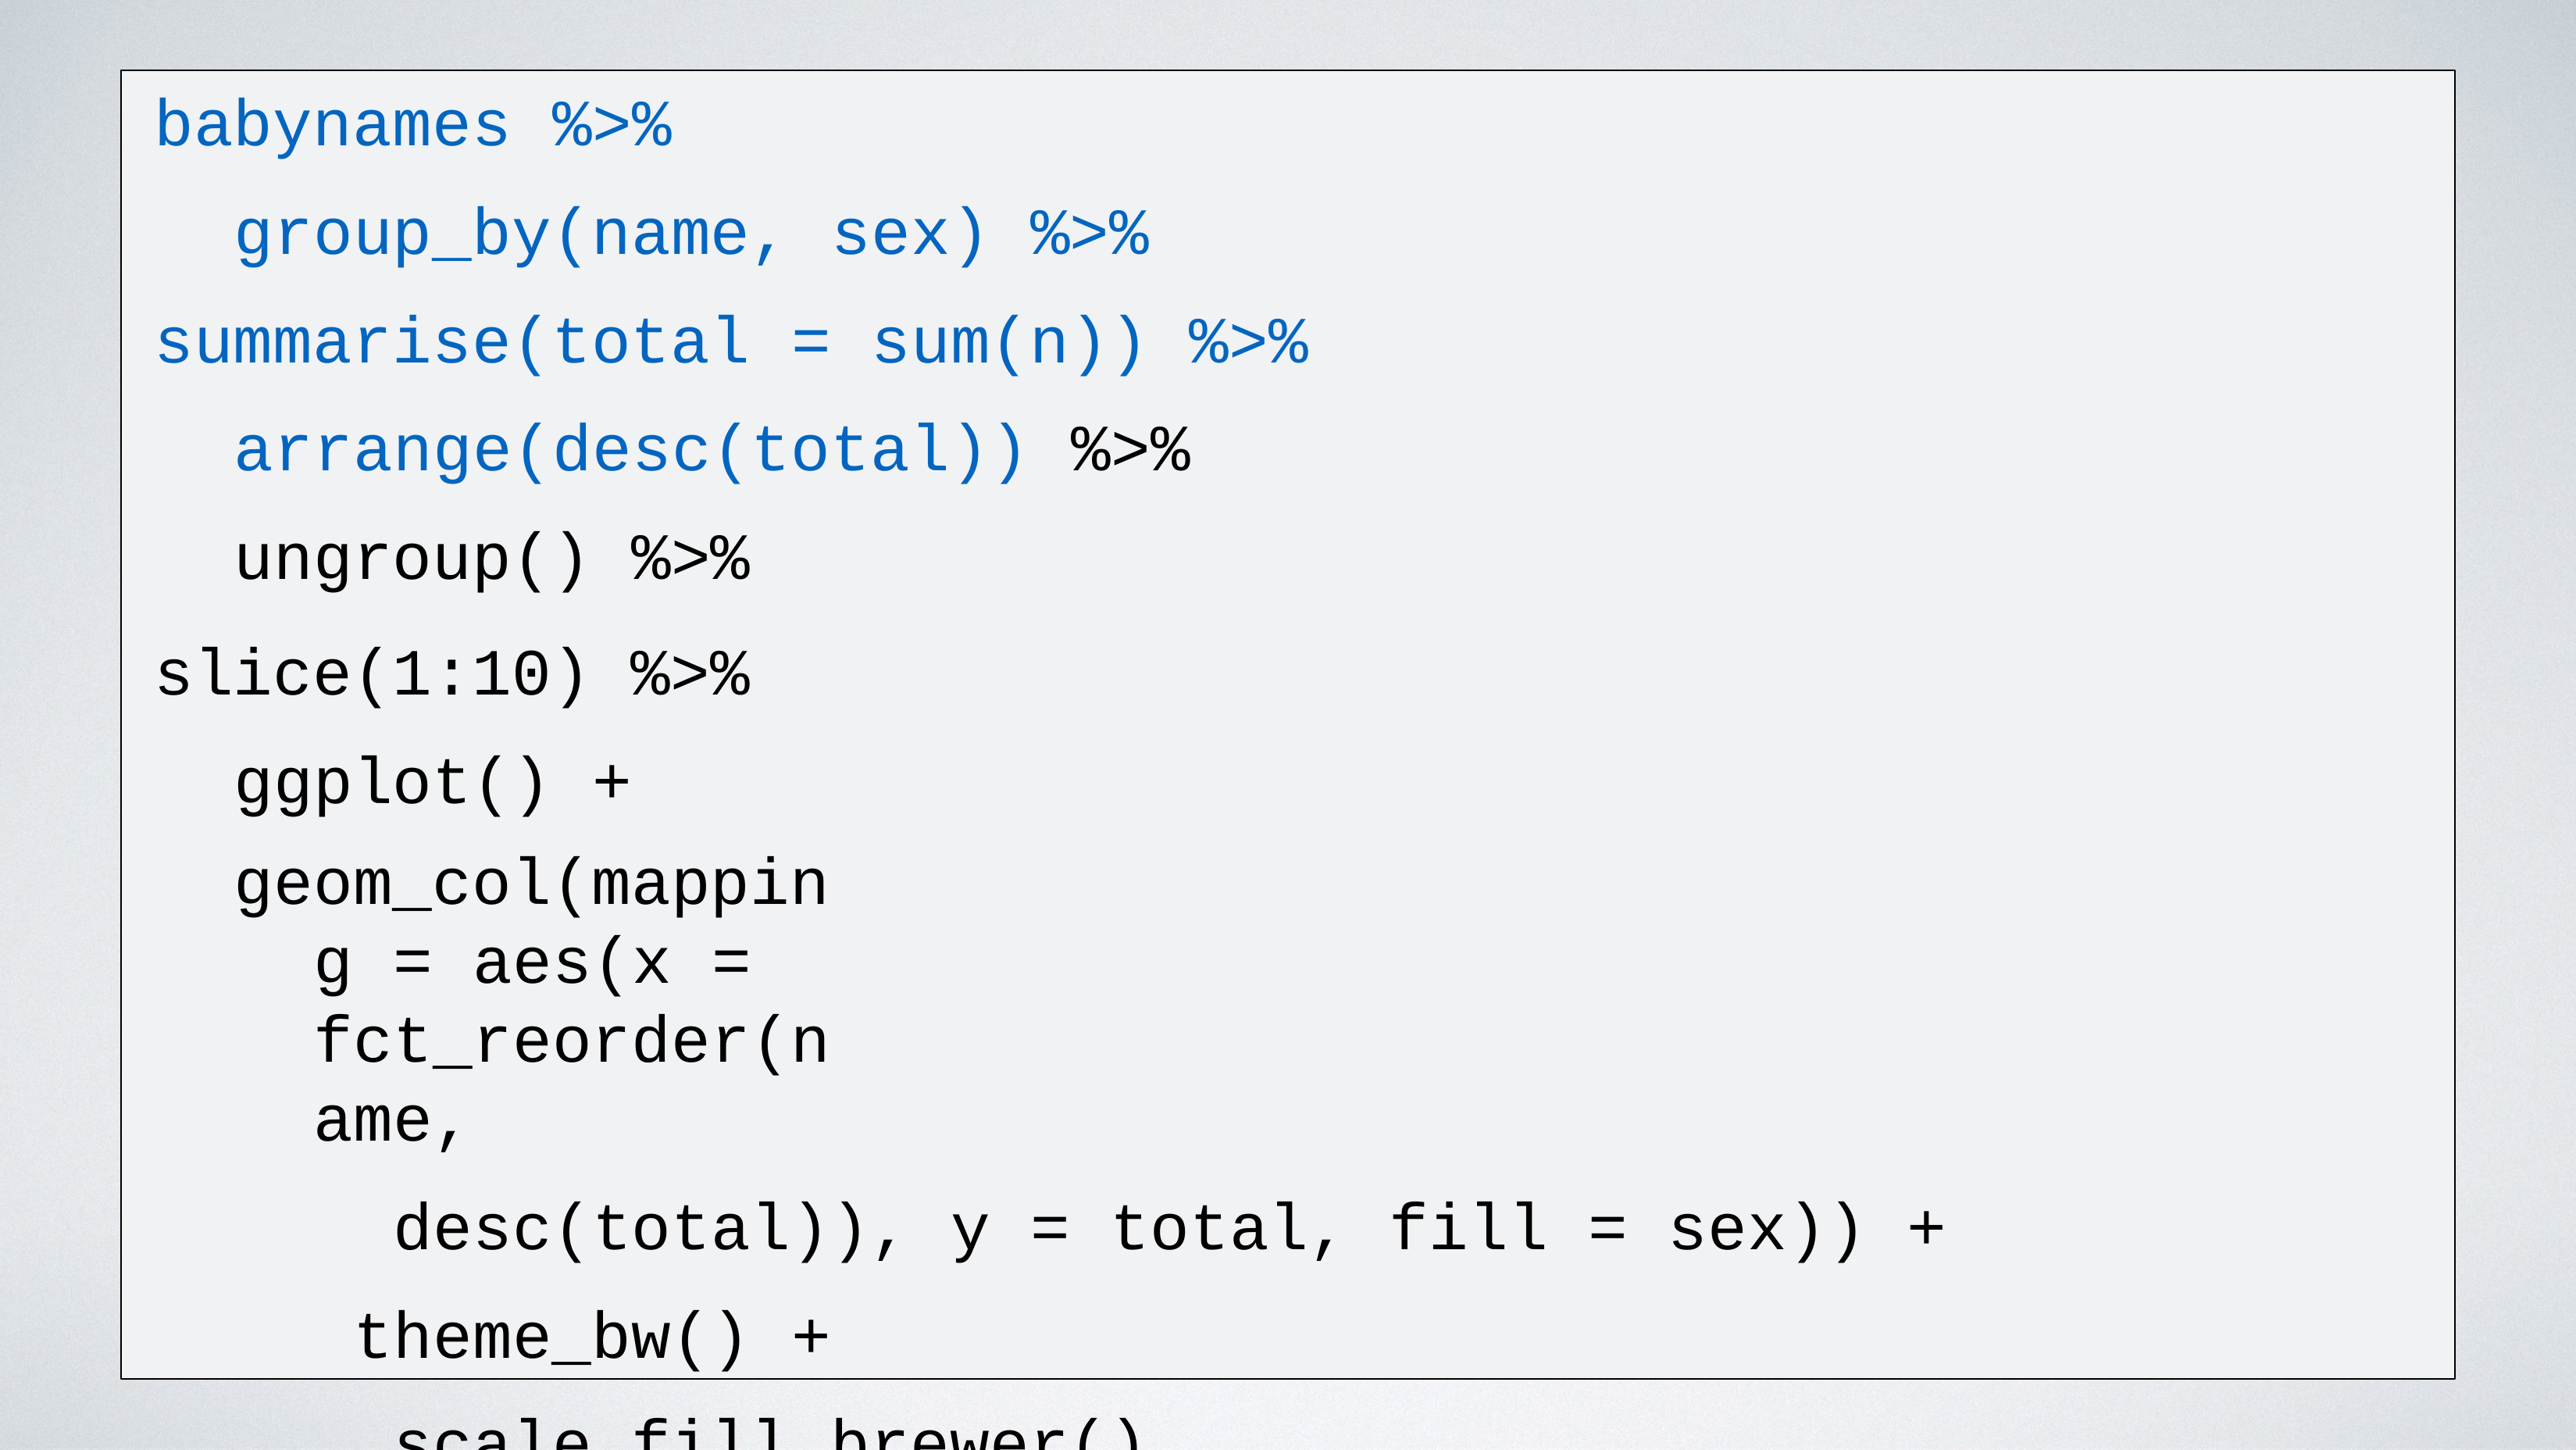

babynames %>%  group_by(name, sex) %>%
summarise(total = sum(n)) %>%  arrange(desc(total)) %>%  ungroup() %>%
slice(1:10) %>%  ggplot() +
geom_col(mapping = aes(x = fct_reorder(name,
desc(total)), y = total, fill = sex)) +  theme_bw() +
scale_fill_brewer() +  labs(x = "name")